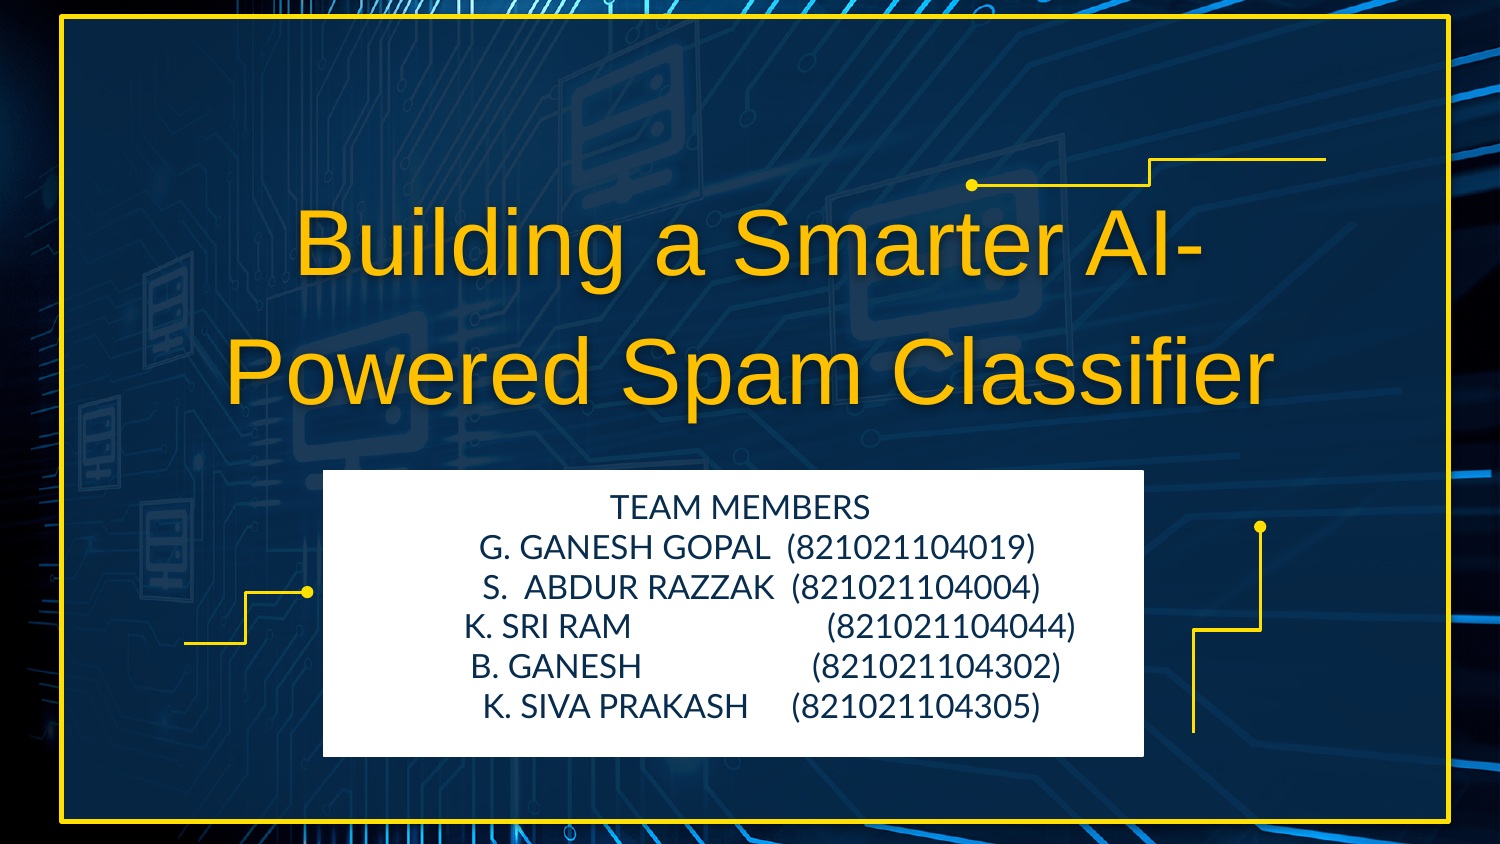

# Building a Smarter AI-Powered Spam Classifier
TEAM MEMBERS
   G. GANESH GOPAL  (821021104019)
    S.  ABDUR RAZZAK  (821021104004)
      K. SRI RAM                       (821021104044)
     B. GANESH                    (821021104302)
    K. SIVA PRAKASH     (821021104305)